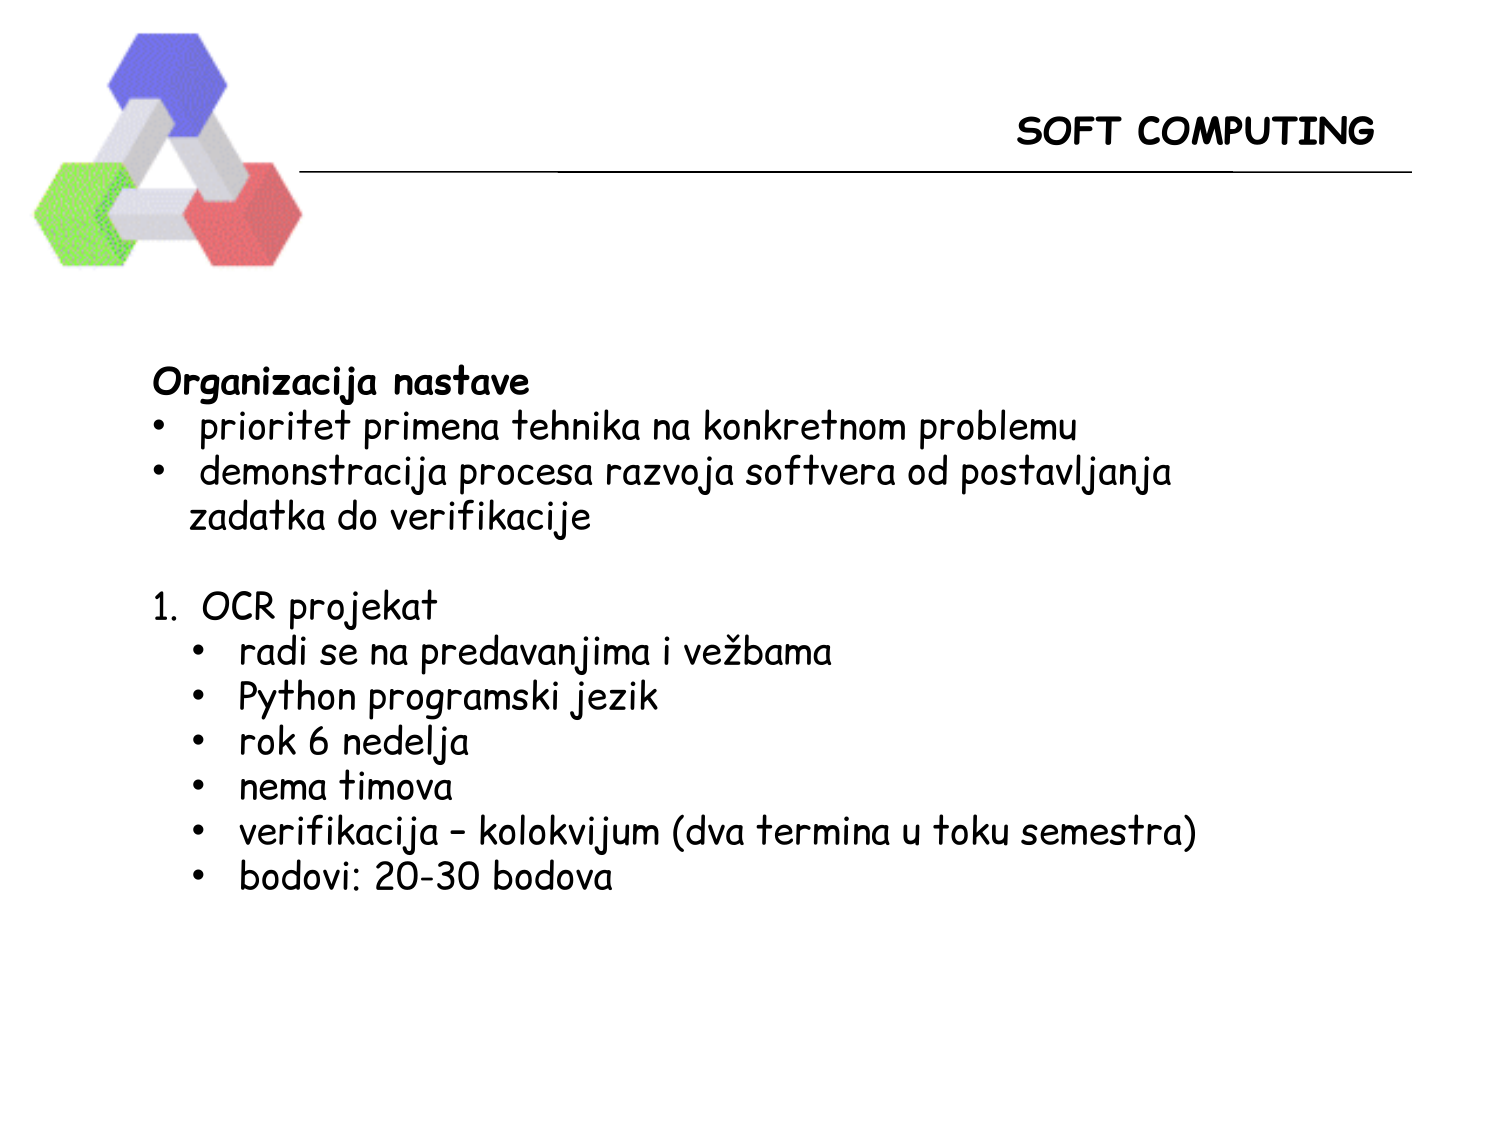

SOFT COMPUTING
Organizacija nastave
 prioritet primena tehnika na konkretnom problemu
 demonstracija procesa razvoja softvera od postavljanja zadatka do verifikacije

1.  OCR projekat
 radi se na predavanjima i vežbama
 Python programski jezik
 rok 6 nedelja
 nema timova
 verifikacija – kolokvijum (dva termina u toku semestra)
 bodovi: 20-30 bodova